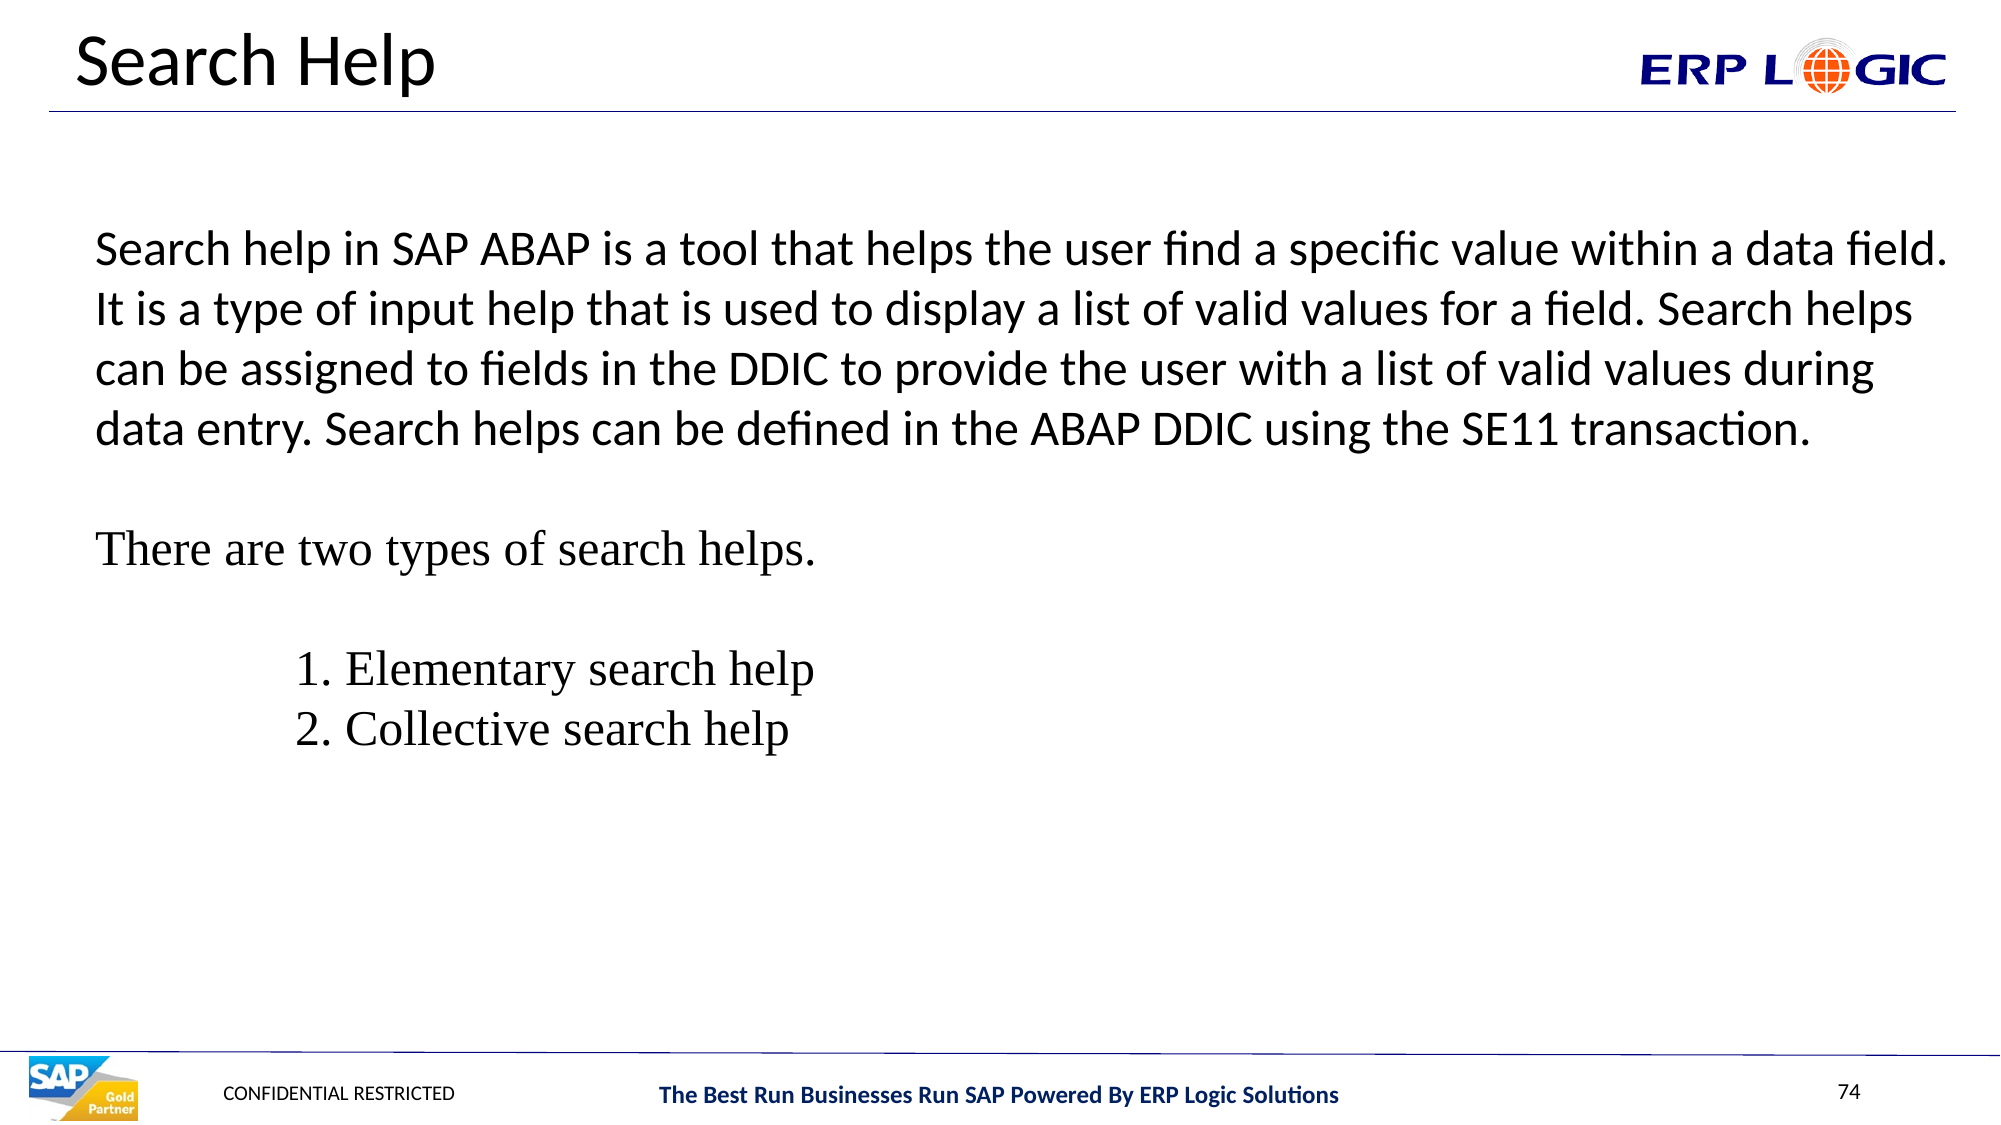

# Search Help
Search help in SAP ABAP is a tool that helps the user find a specific value within a data field. It is a type of input help that is used to display a list of valid values for a field. Search helps can be assigned to fields in the DDIC to provide the user with a list of valid values during data entry. Search helps can be defined in the ABAP DDIC using the SE11 transaction.

There are two types of search helps.

                1. Elementary search help
                2. Collective search help